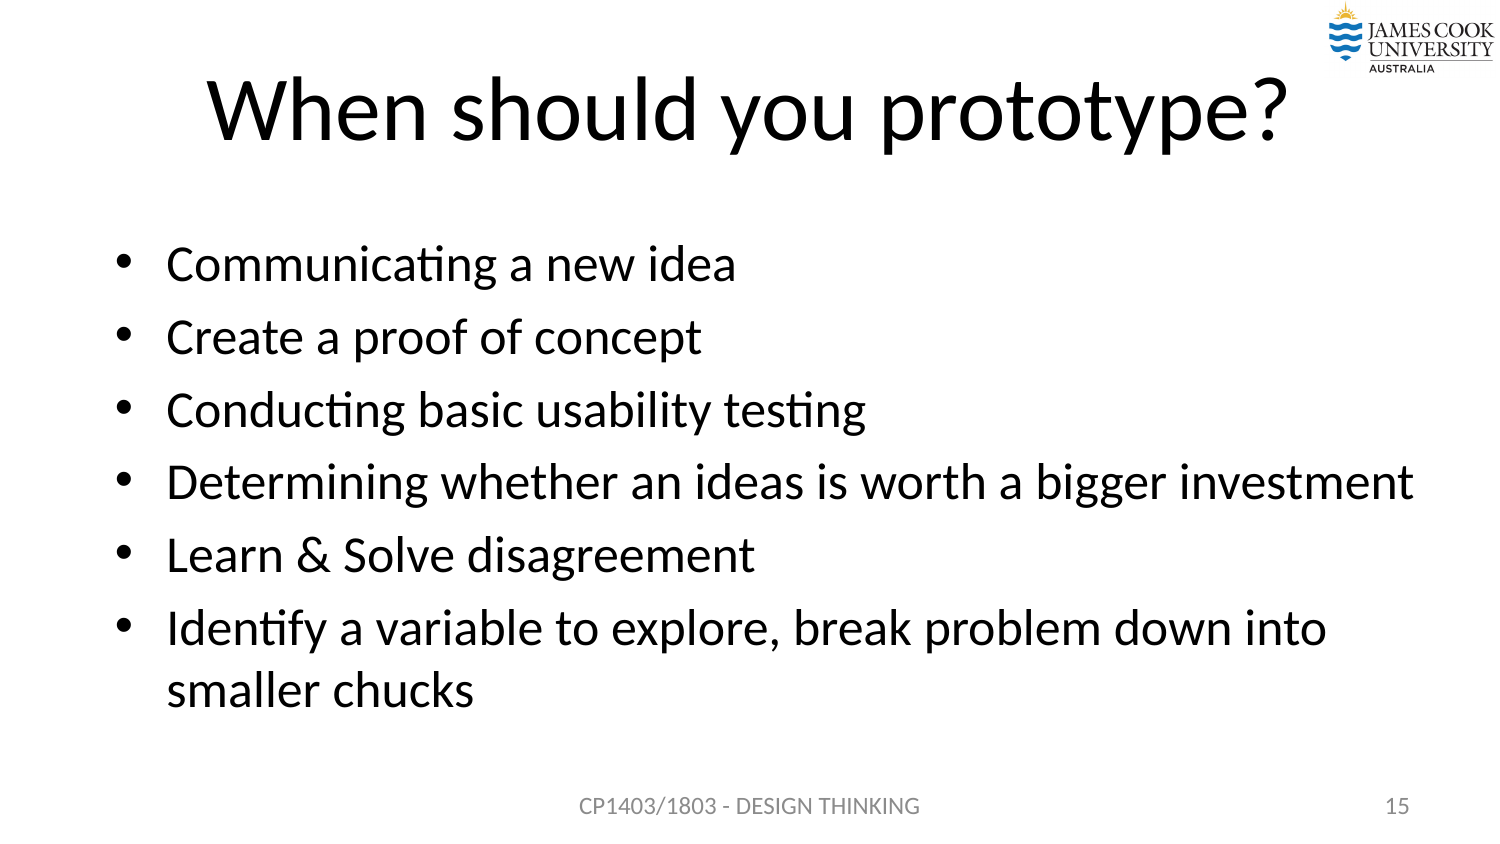

# When should you prototype?
Communicating a new idea
Create a proof of concept
Conducting basic usability testing
Determining whether an ideas is worth a bigger investment
Learn & Solve disagreement
Identify a variable to explore, break problem down into smaller chucks

CP1403/1803 - DESIGN THINKING
15